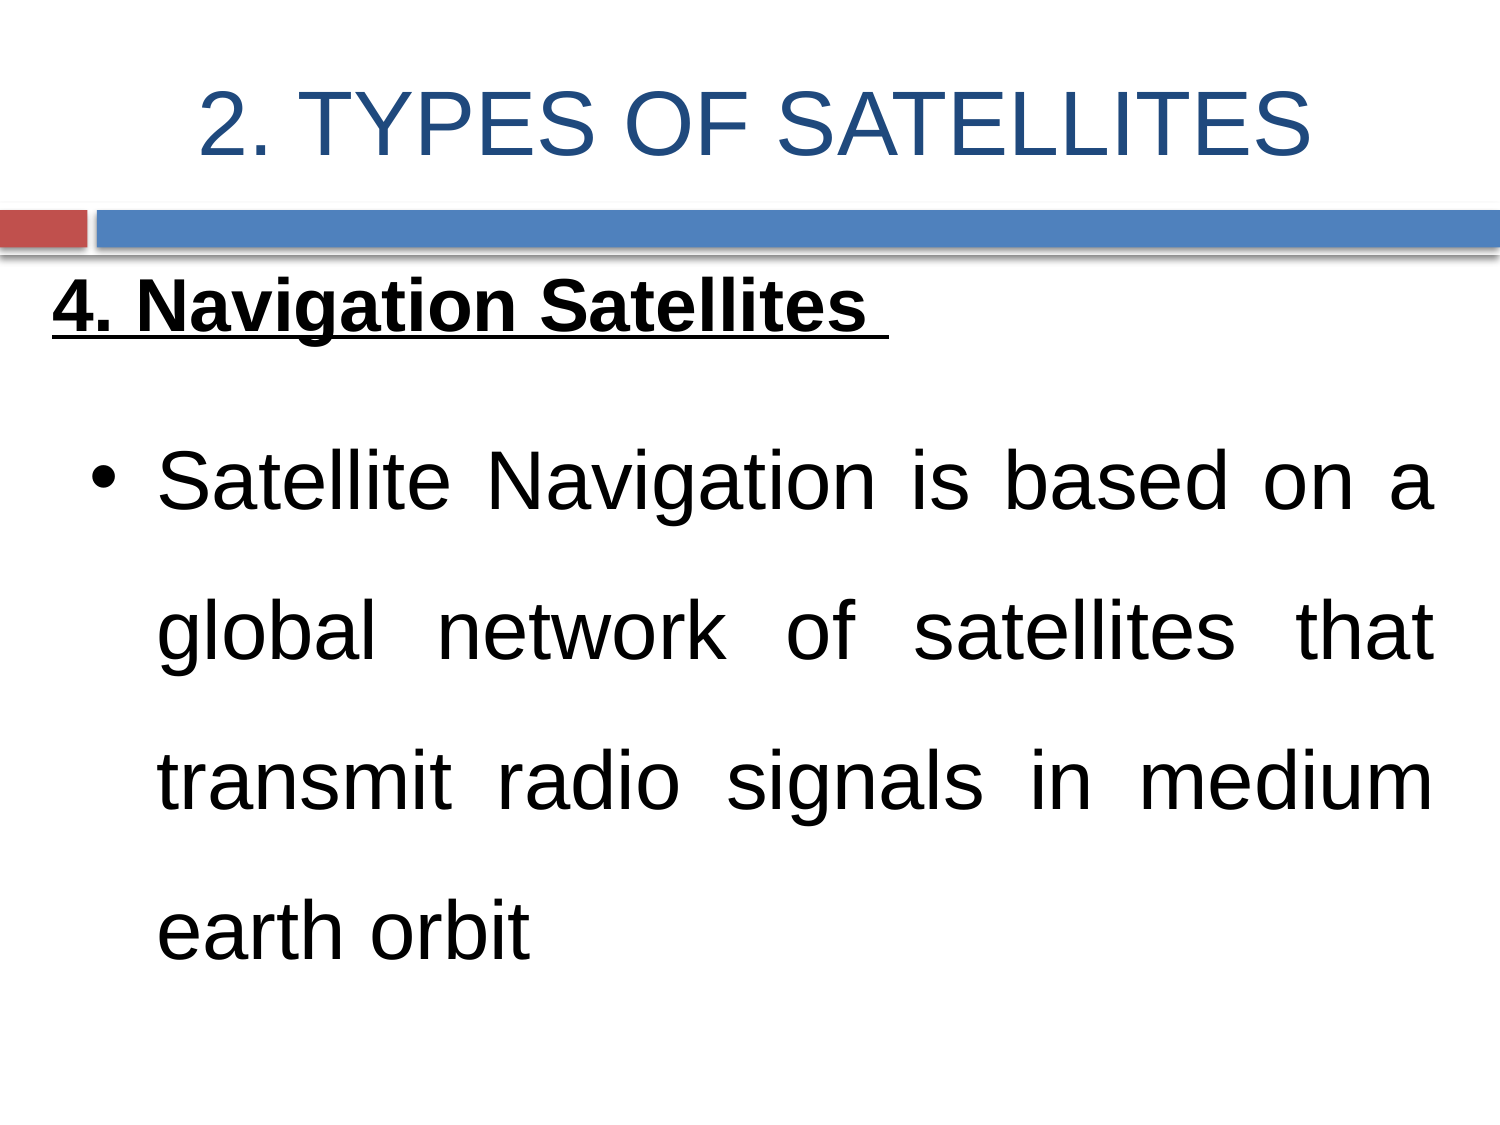

# 2. TYPES OF SATELLITES
4. Navigation Satellites
Satellite Navigation is based on a global network of satellites that transmit radio signals in medium earth orbit